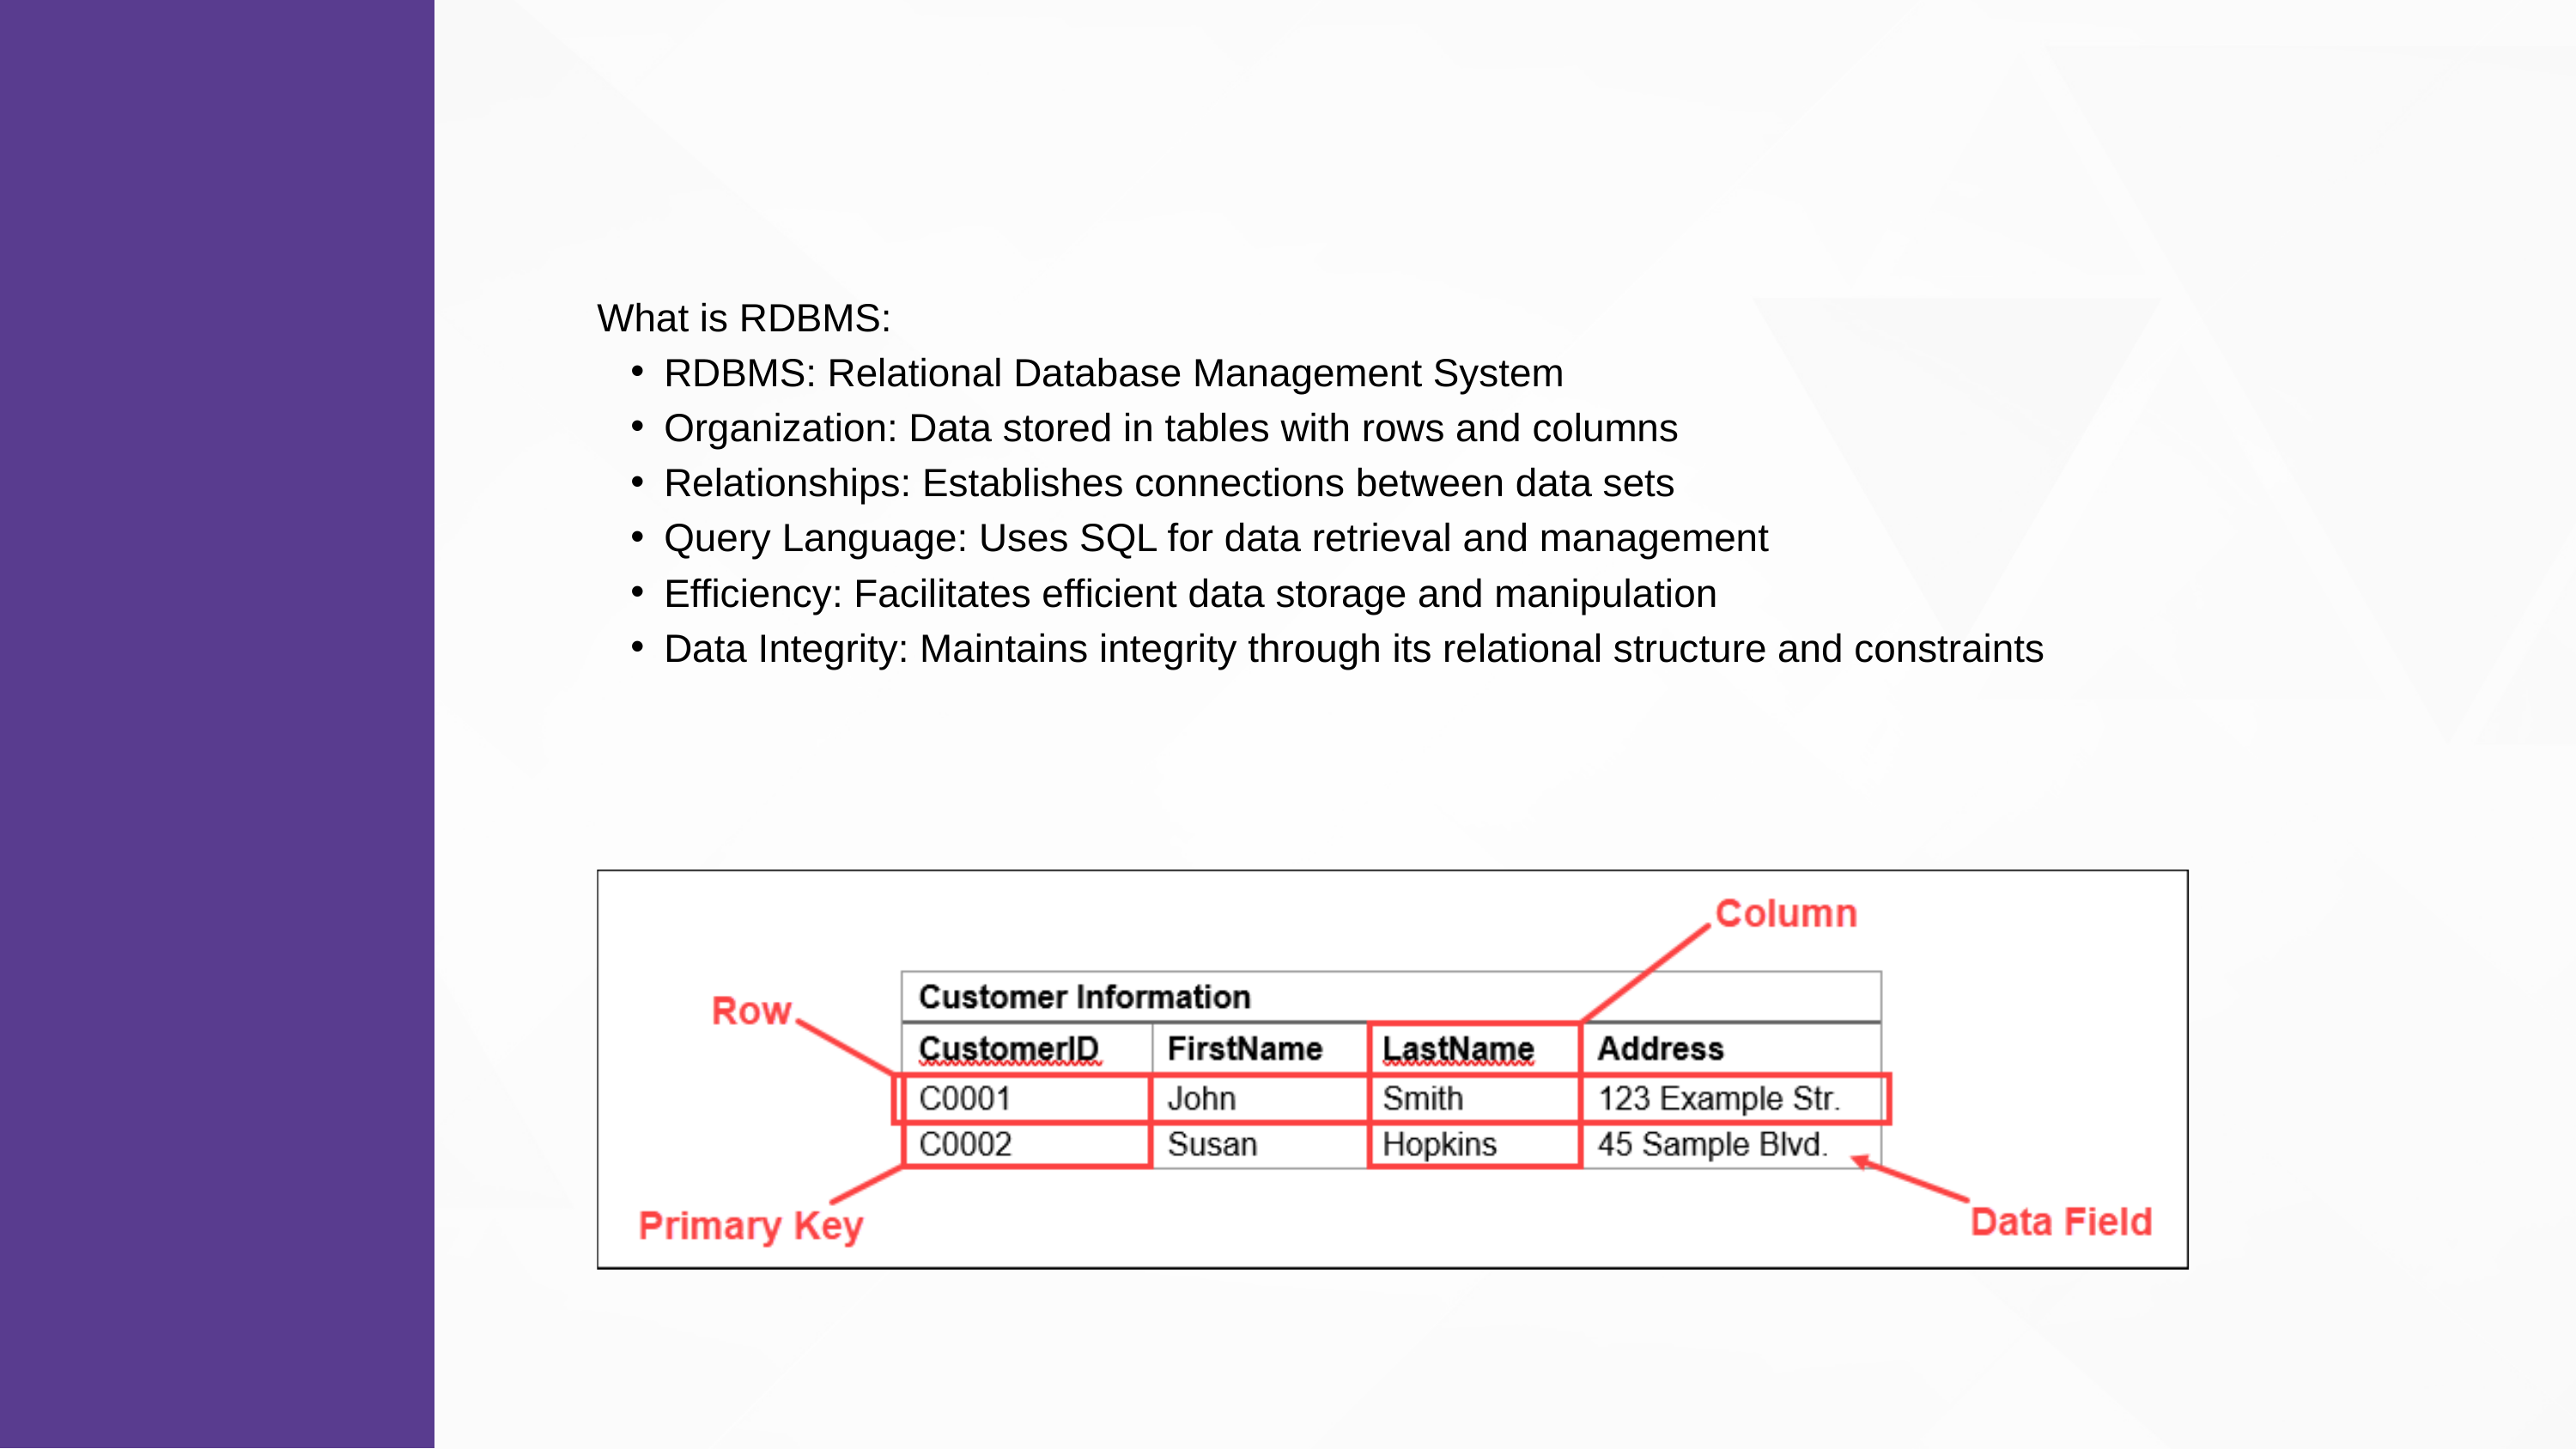

What is RDBMS:
RDBMS: Relational Database Management System
Organization: Data stored in tables with rows and columns
Relationships: Establishes connections between data sets
Query Language: Uses SQL for data retrieval and management
Efficiency: Facilitates efficient data storage and manipulation
Data Integrity: Maintains integrity through its relational structure and constraints